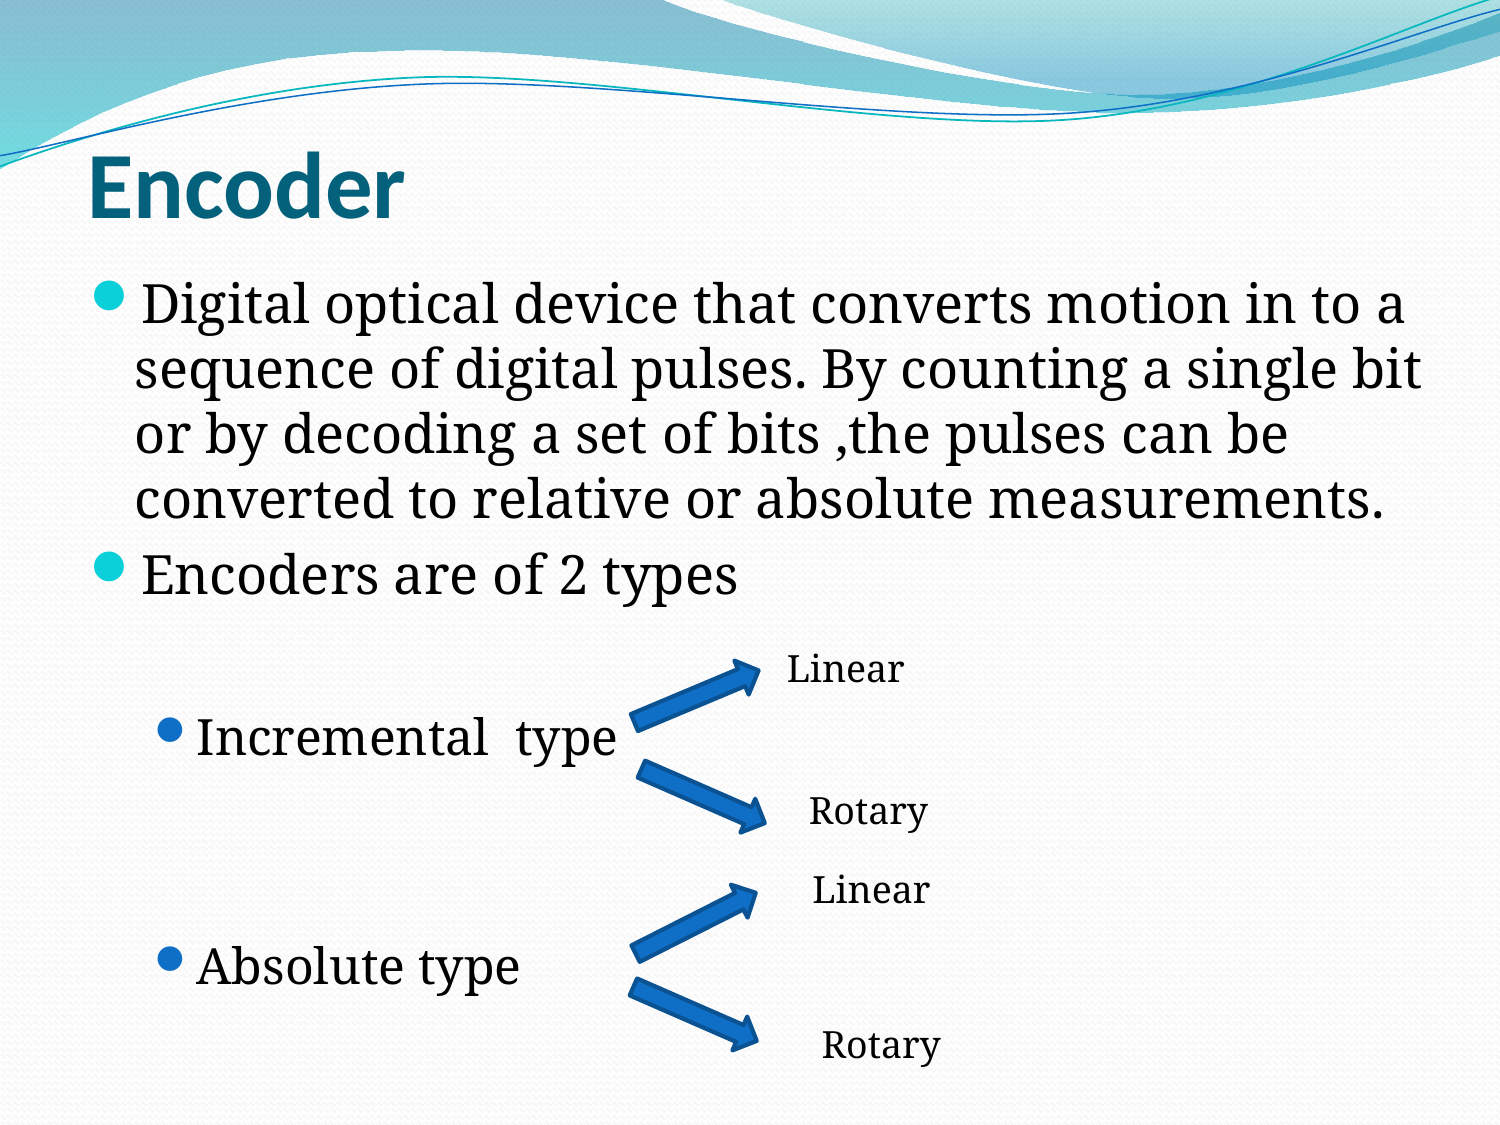

# Encoder
Digital optical device that converts motion in to a sequence of digital pulses. By counting a single bit or by decoding a set of bits ,the pulses can be converted to relative or absolute measurements.
Encoders are of 2 types

Incremental  type

Absolute type
Linear

Rotary
Linear

Rotary